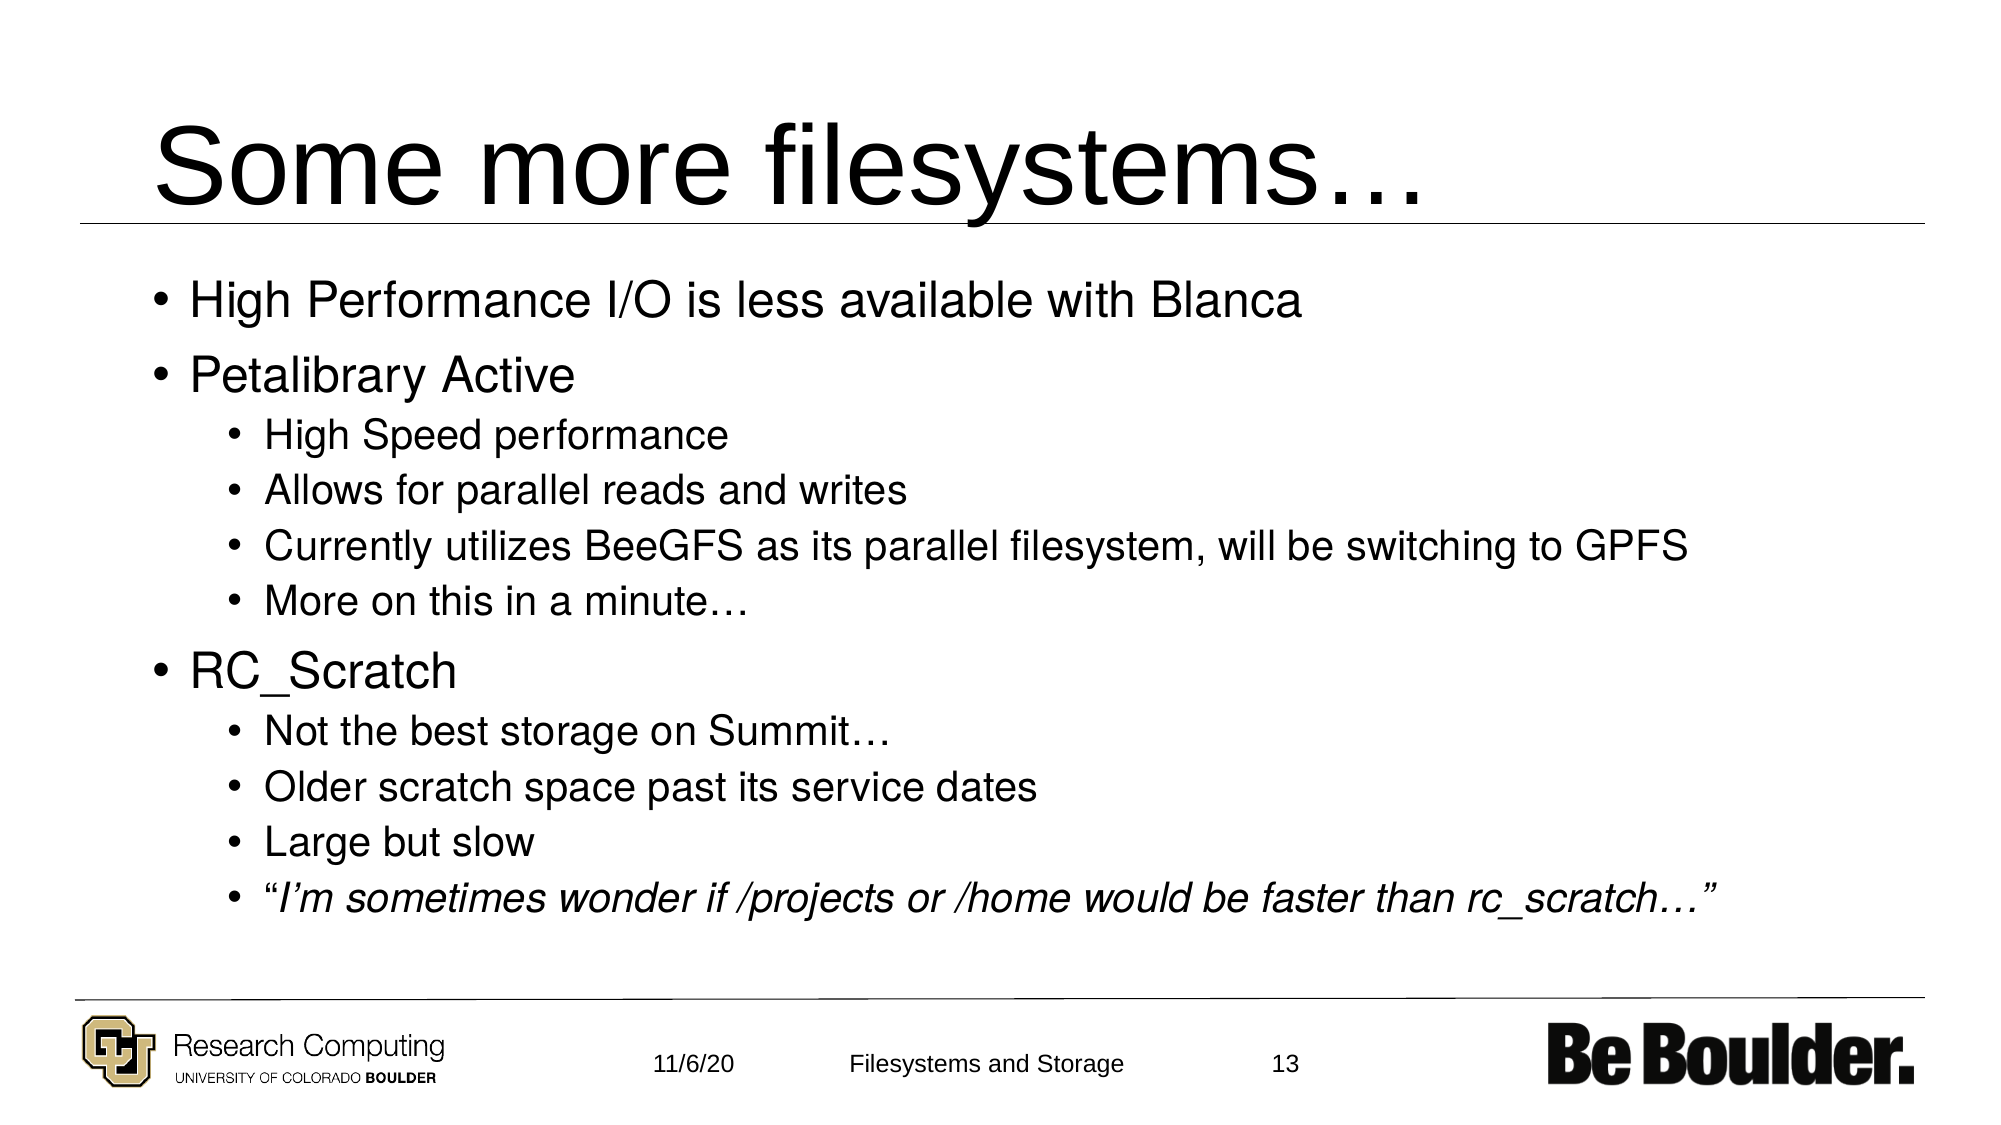

# Some more filesystems…
High Performance I/O is less available with Blanca
Petalibrary Active
High Speed performance
Allows for parallel reads and writes
Currently utilizes BeeGFS as its parallel filesystem, will be switching to GPFS
More on this in a minute…
RC_Scratch
Not the best storage on Summit…
Older scratch space past its service dates
Large but slow
“I’m sometimes wonder if /projects or /home would be faster than rc_scratch…”

11/6/20
13
Filesystems and Storage